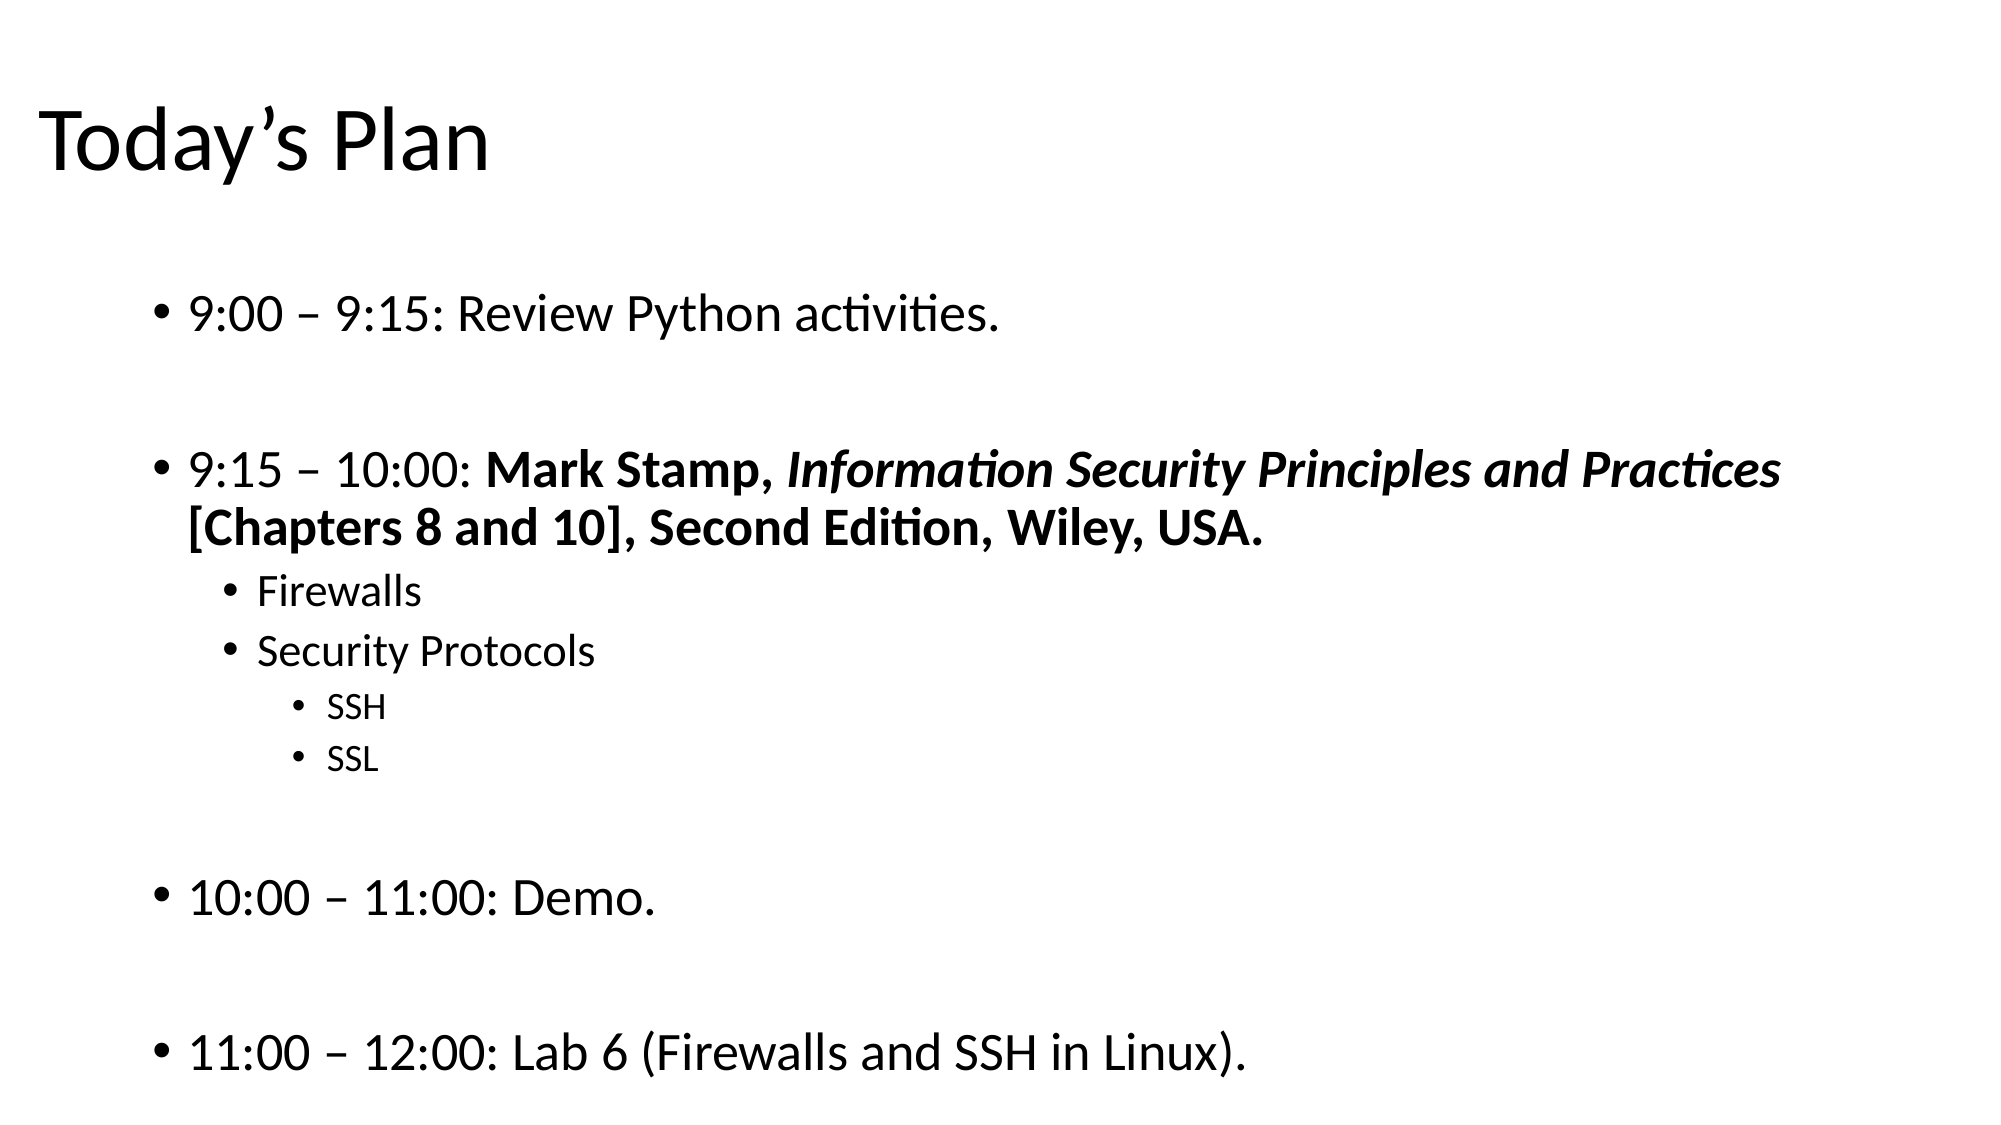

# Today’s Plan
9:00 – 9:15: Review Python activities.

9:15 – 10:00: Mark Stamp, Information Security Principles and Practices [Chapters 8 and 10], Second Edition, Wiley, USA.
Firewalls
Security Protocols
SSH
SSL

10:00 – 11:00: Demo.

11:00 – 12:00: Lab 6 (Firewalls and SSH in Linux).